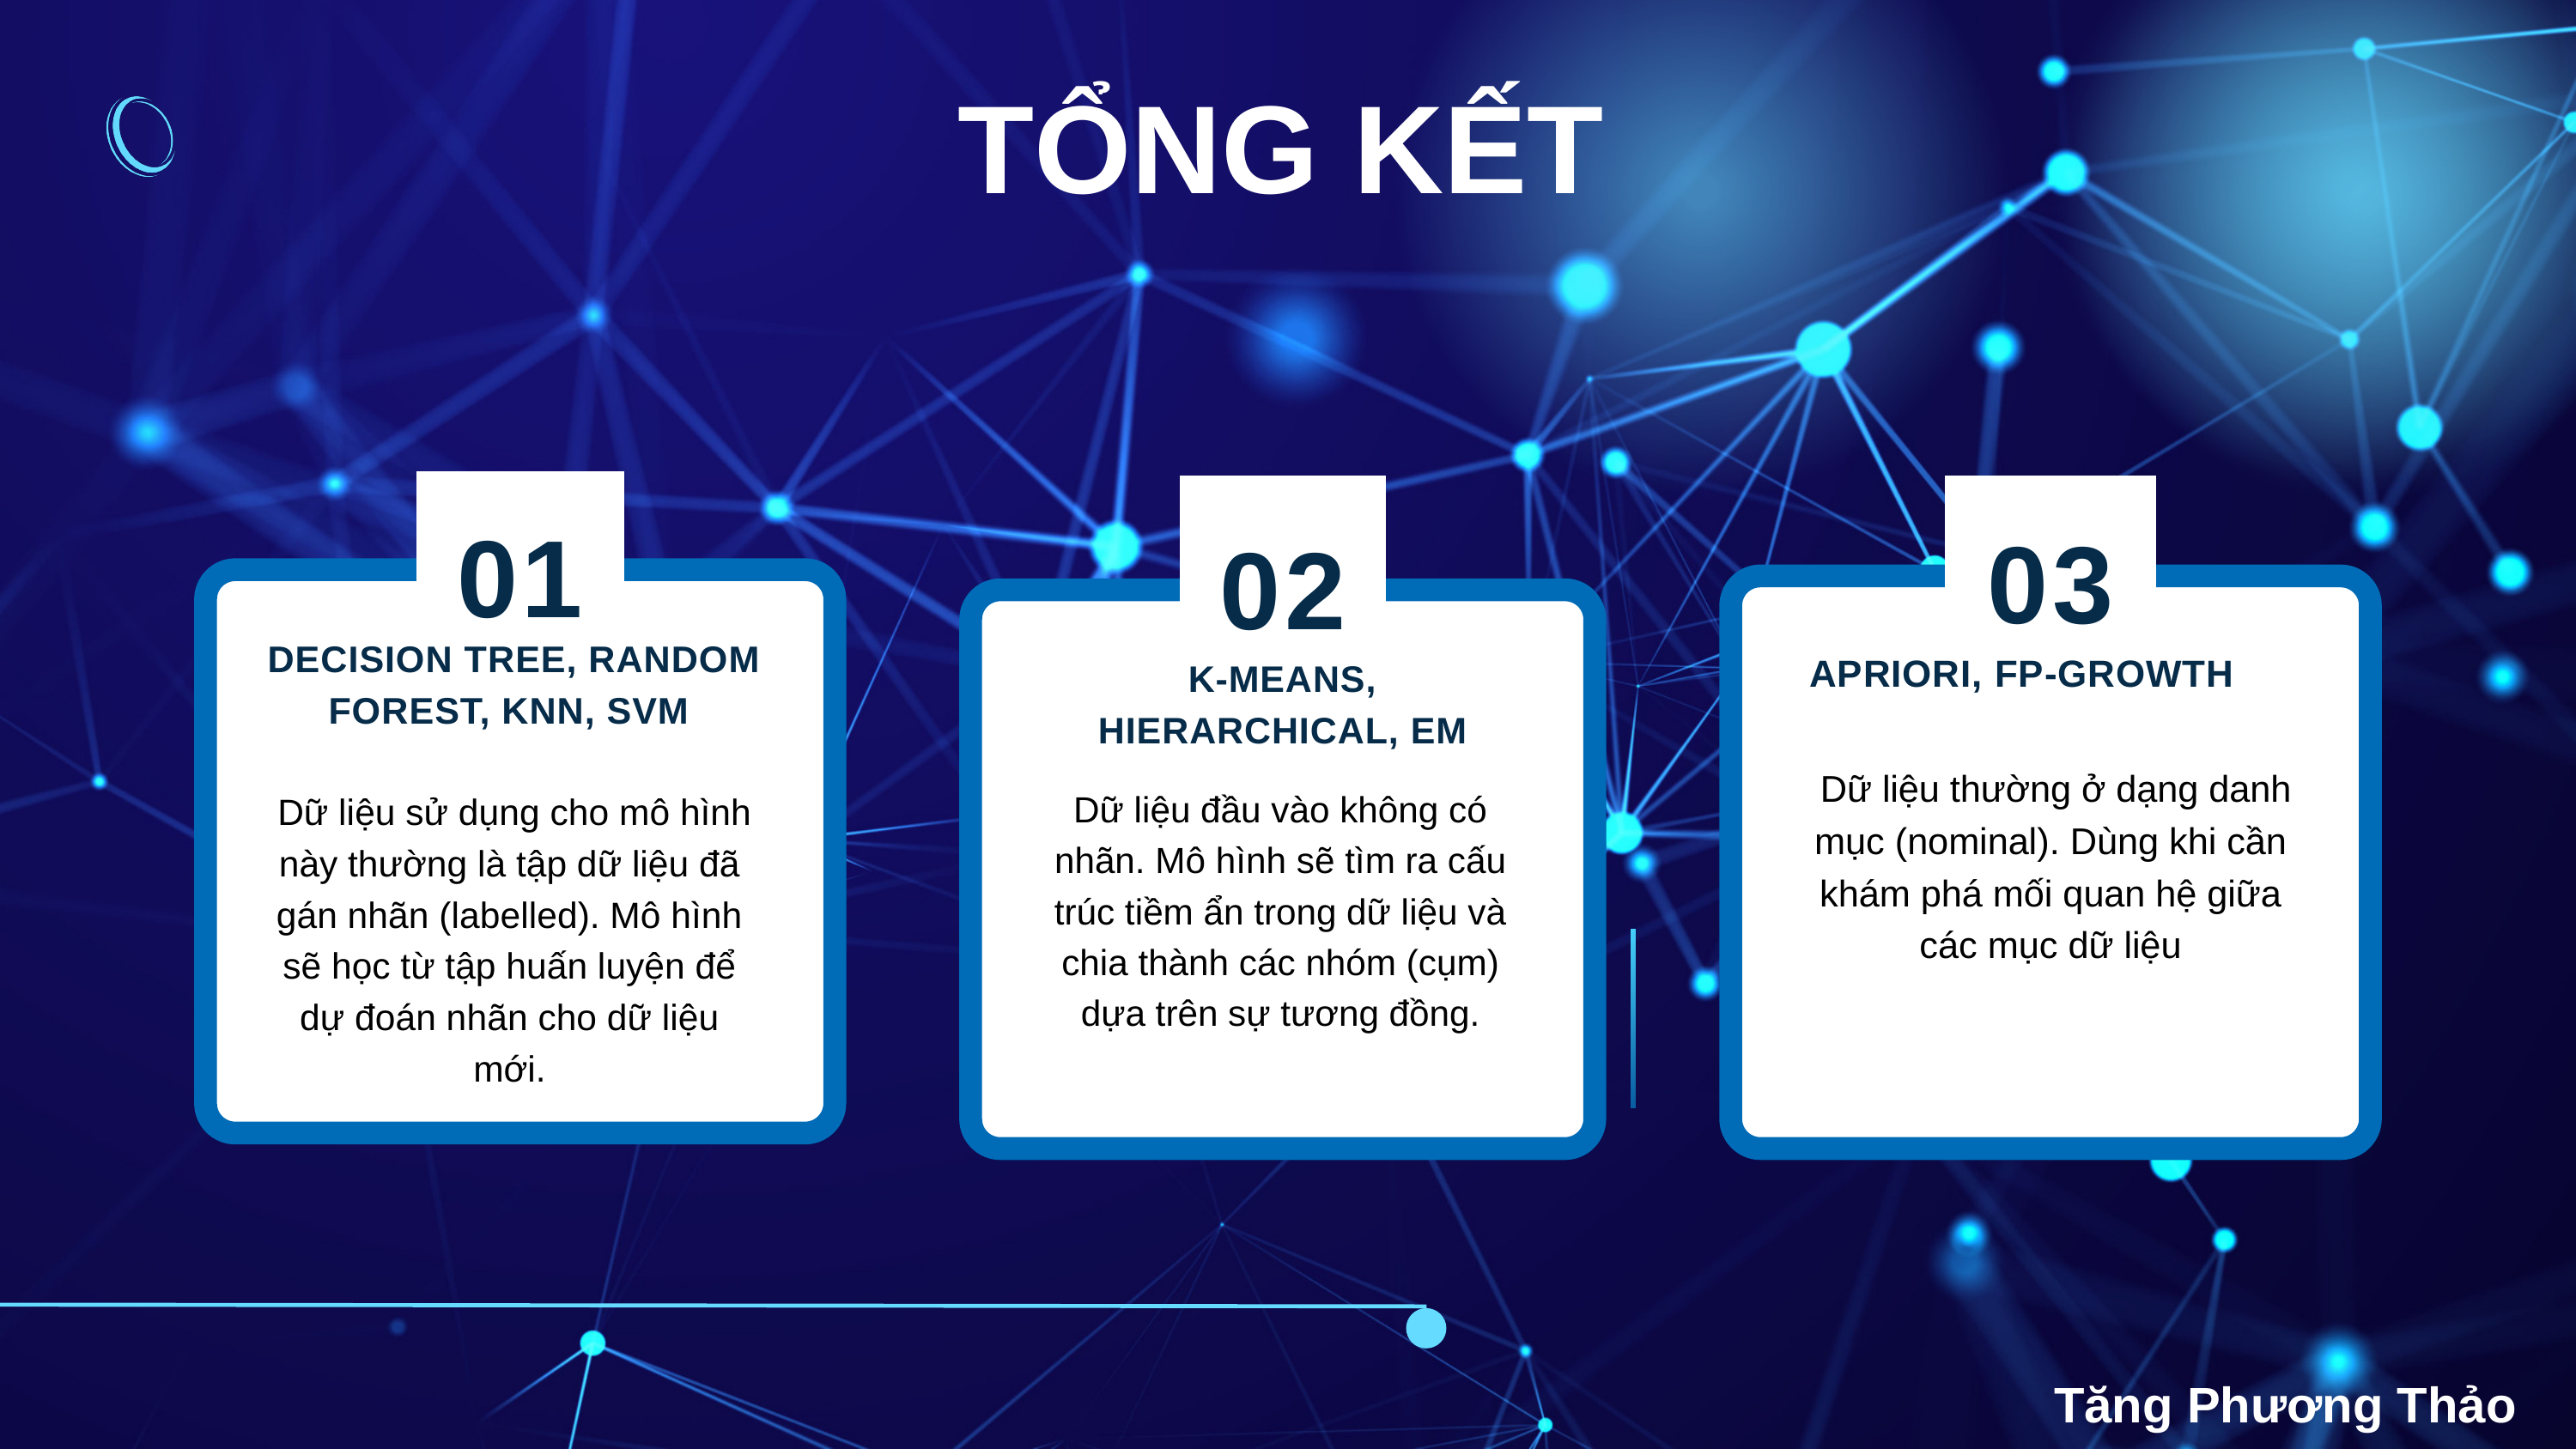

TỔNG KẾT

01

DECISION TREE, RANDOM FOREST, KNN, SVM
 Dữ liệu sử dụng cho mô hình này thường là tập dữ liệu đã gán nhãn (labelled). Mô hình sẽ học từ tập huấn luyện để dự đoán nhãn cho dữ liệu mới.

02

K-MEANS, HIERARCHICAL, EM

Dữ liệu đầu vào không có nhãn. Mô hình sẽ tìm ra cấu trúc tiềm ẩn trong dữ liệu và chia thành các nhóm (cụm) dựa trên sự tương đồng.

03

APRIORI, FP-GROWTH

 Dữ liệu thường ở dạng danh mục (nominal). Dùng khi cần khám phá mối quan hệ giữa các mục dữ liệu

Tăng Phương Thảo